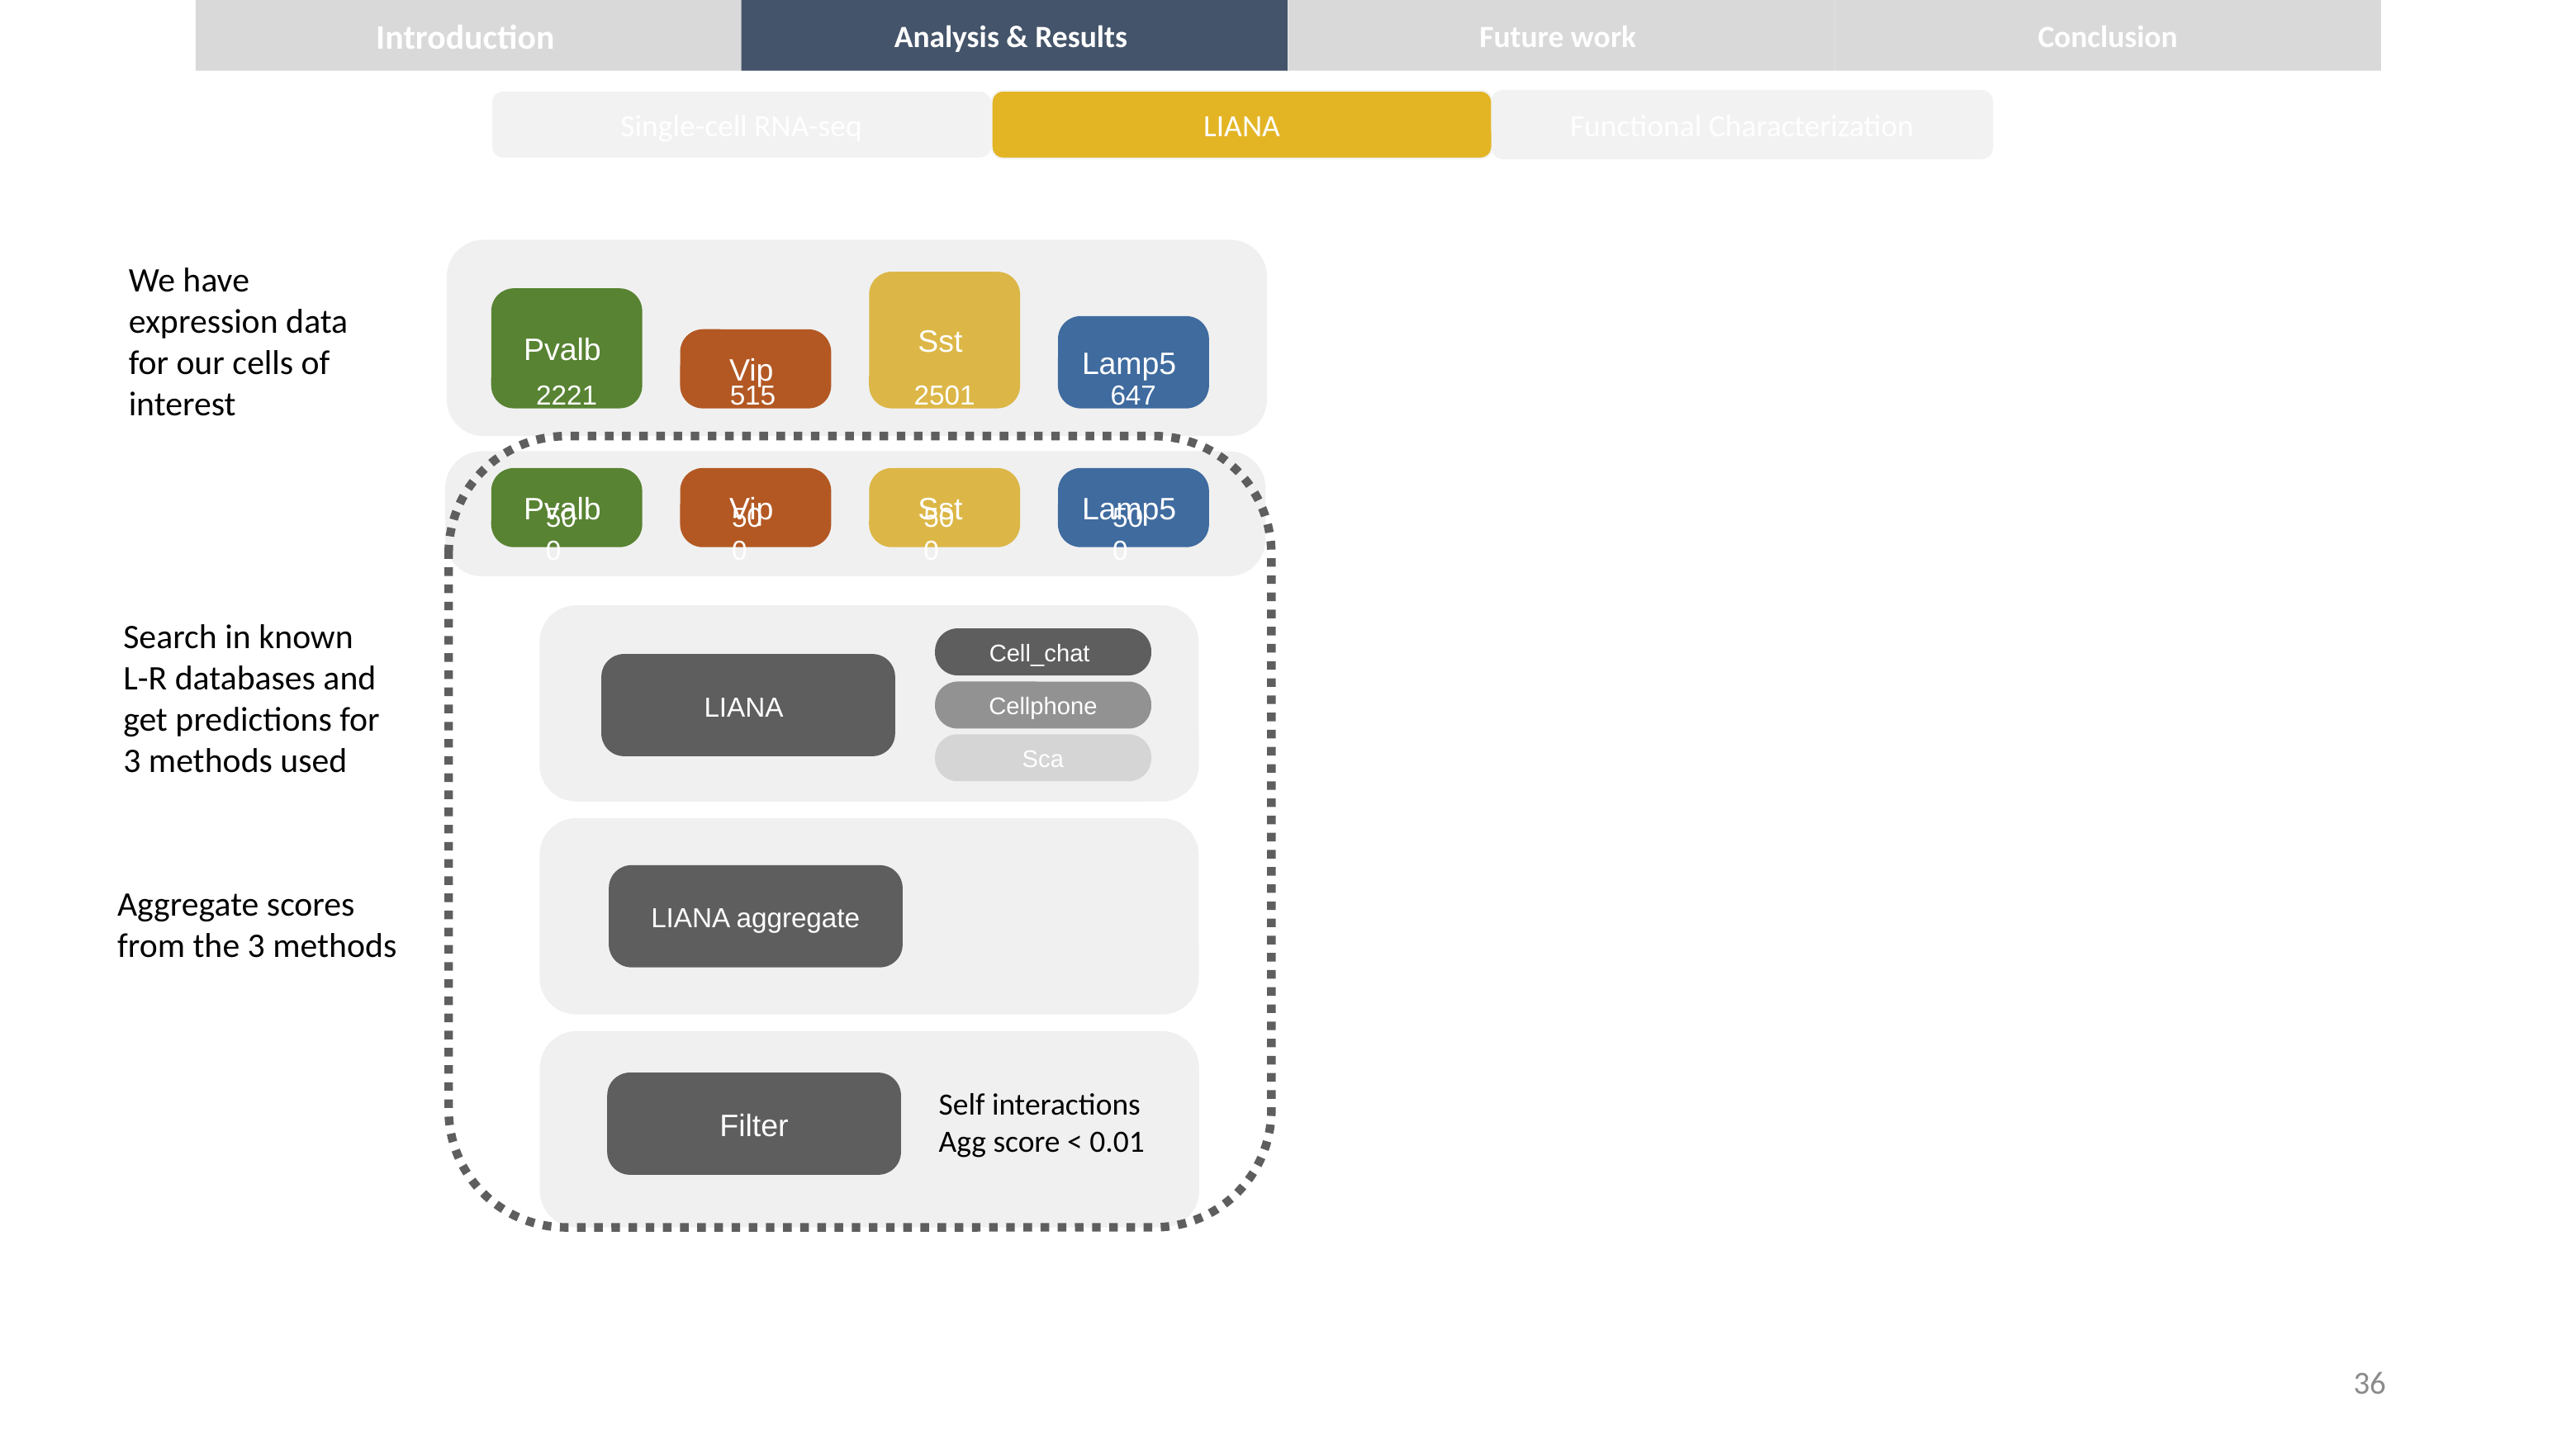

Introduction
Analysis & Results
Future work
Conclusion
LIANA
Functional Characterization
Single-cell RNA-seq

We have expression data
for our cells of interest
Sst
Pvalb
Lamp5
Vip
2221
515
2501
647

Pvalb
Vip
Sst
Lamp5
500
500
500
500

Cell_chat
LIANA
Cellphone
Sca

LIANA aggregate

Filter
Self interactions
Agg score < 0.01
Search in known
L-R databases and get predictions for 3 methods used
Aggregate scores from the 3 methods
36